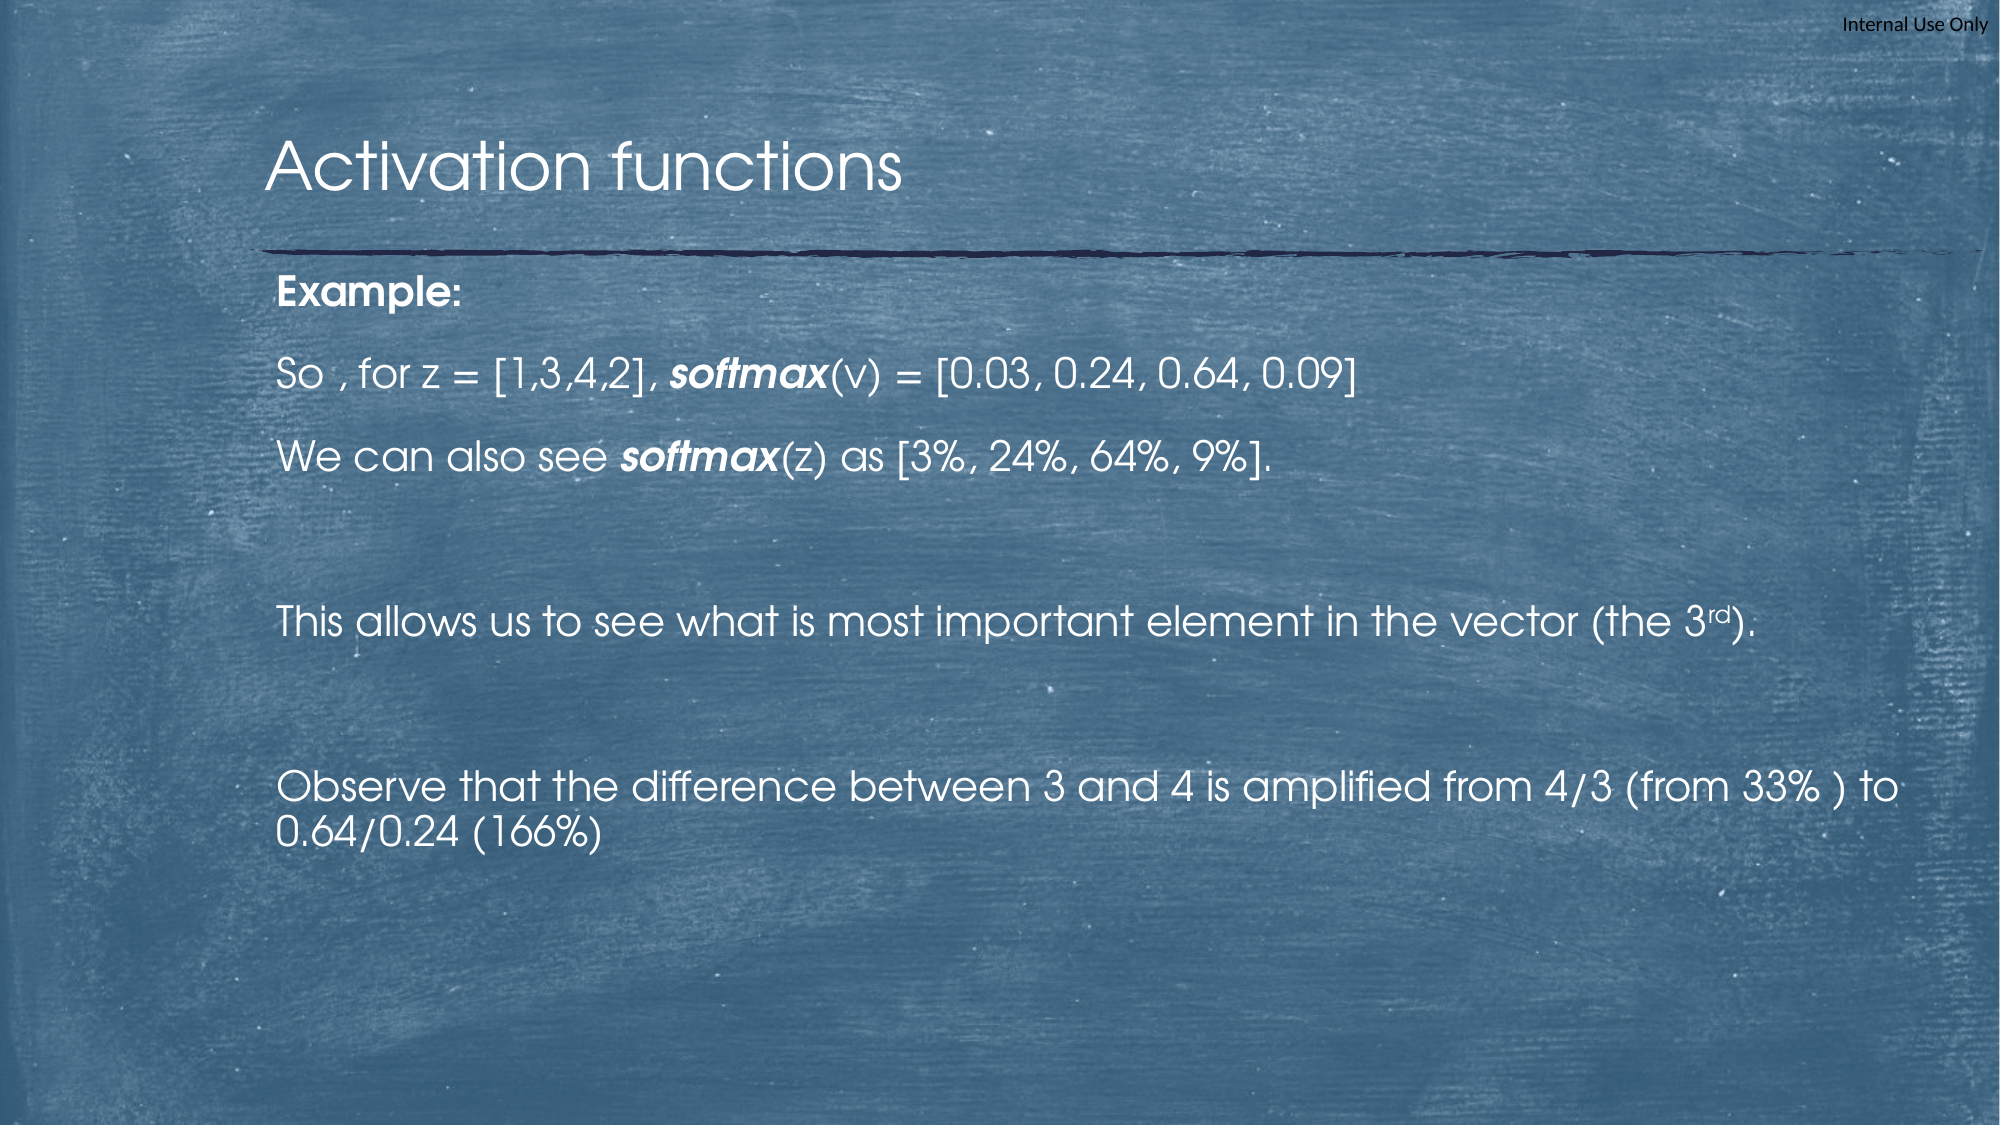

# Activation functions
Example:
So , for z = [1,3,4,2], softmax(v) = [0.03, 0.24, 0.64, 0.09]
We can also see softmax(z) as [3%, 24%, 64%, 9%].

This allows us to see what is most important element in the vector (the 3rd).

Observe that the difference between 3 and 4 is amplified from 4/3 (from 33% ) to 0.64/0.24 (166%)